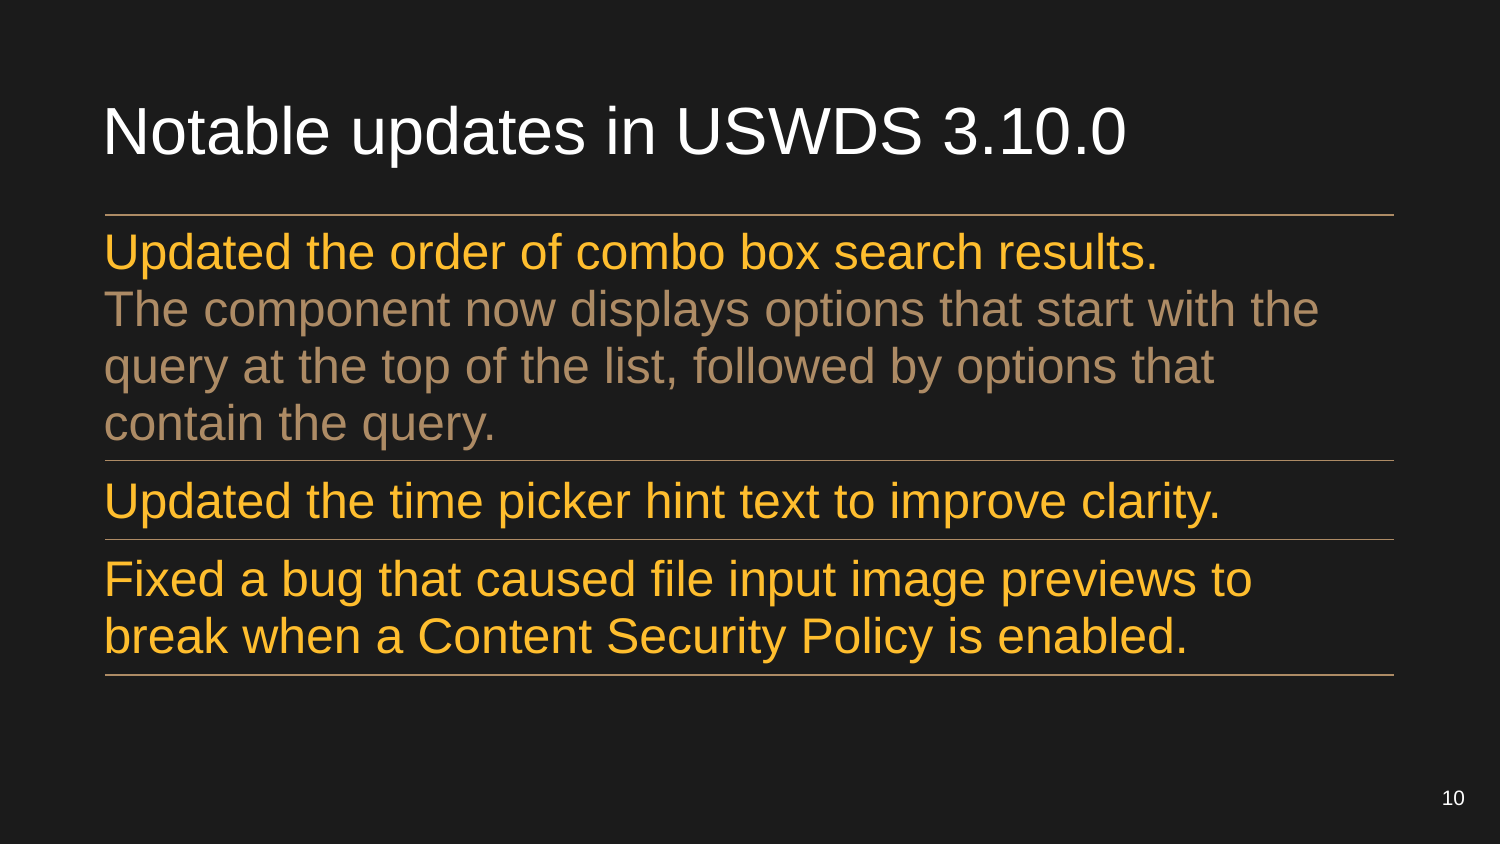

# Notable updates in USWDS 3.10.0
Updated the order of combo box search results.
The component now displays options that start with the query at the top of the list, followed by options that contain the query.
Updated the time picker hint text to improve clarity.
Fixed a bug that caused file input image previews to break when a Content Security Policy is enabled.
10